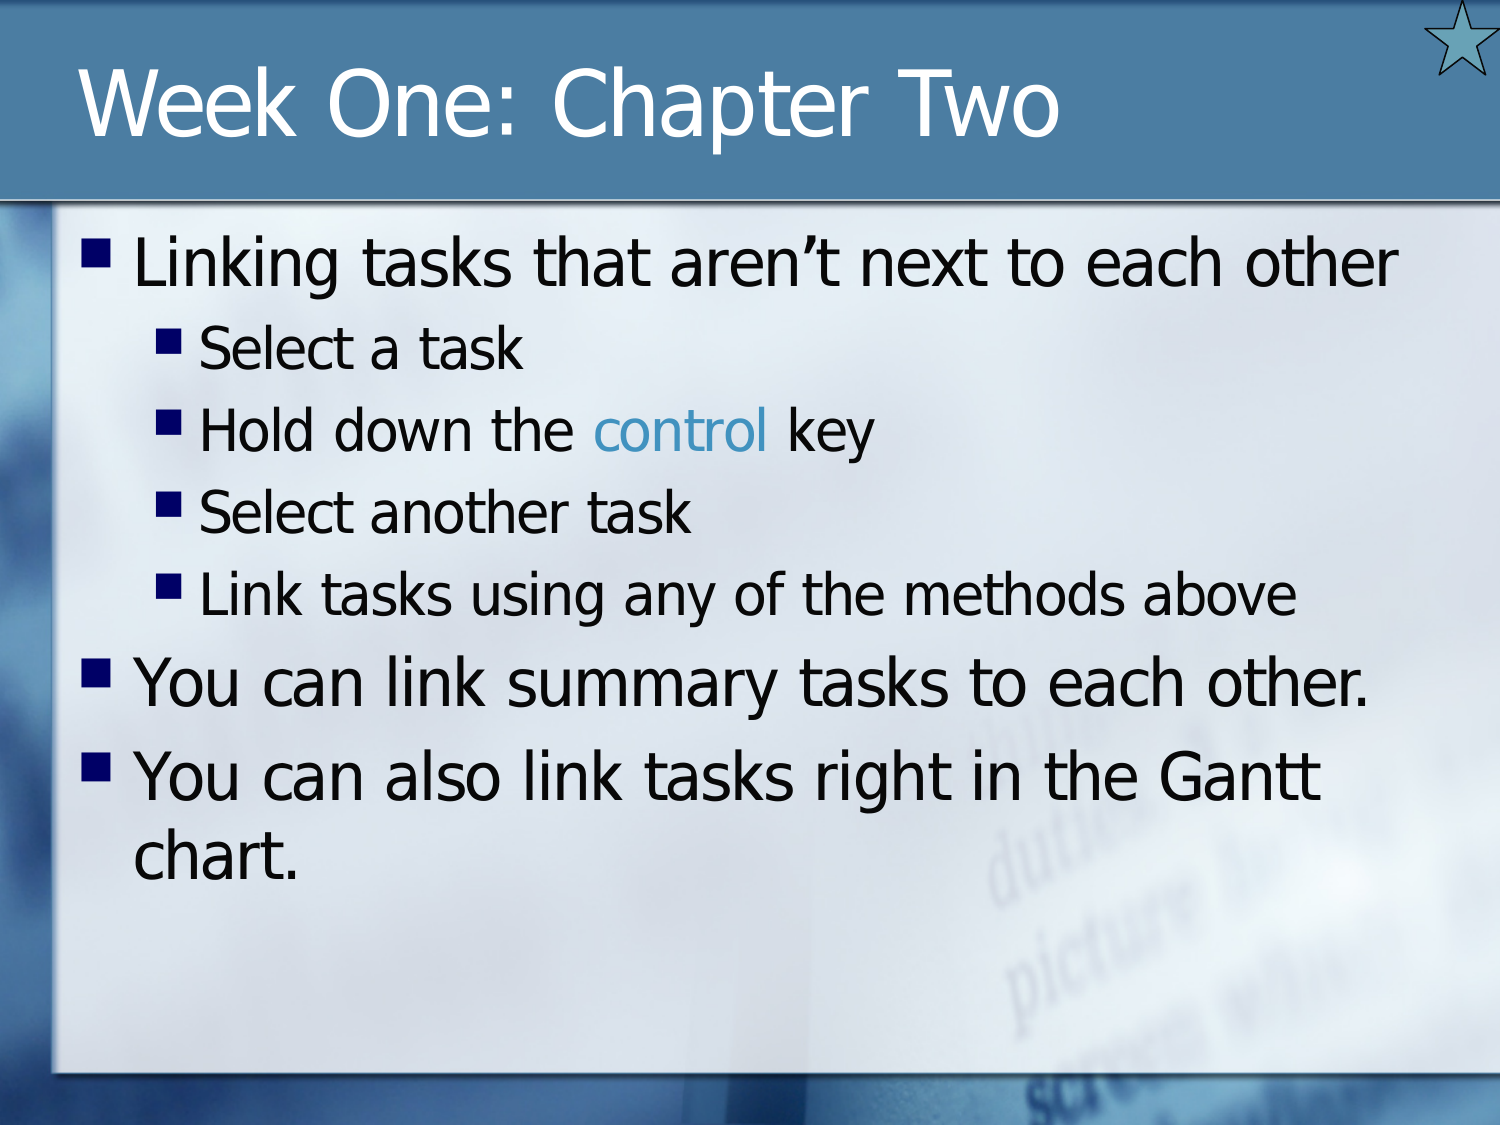

# Week One: Chapter Two
Linking tasks that aren’t next to each other
Select a task
Hold down the control key
Select another task
Link tasks using any of the methods above
You can link summary tasks to each other.
You can also link tasks right in the Gantt chart.